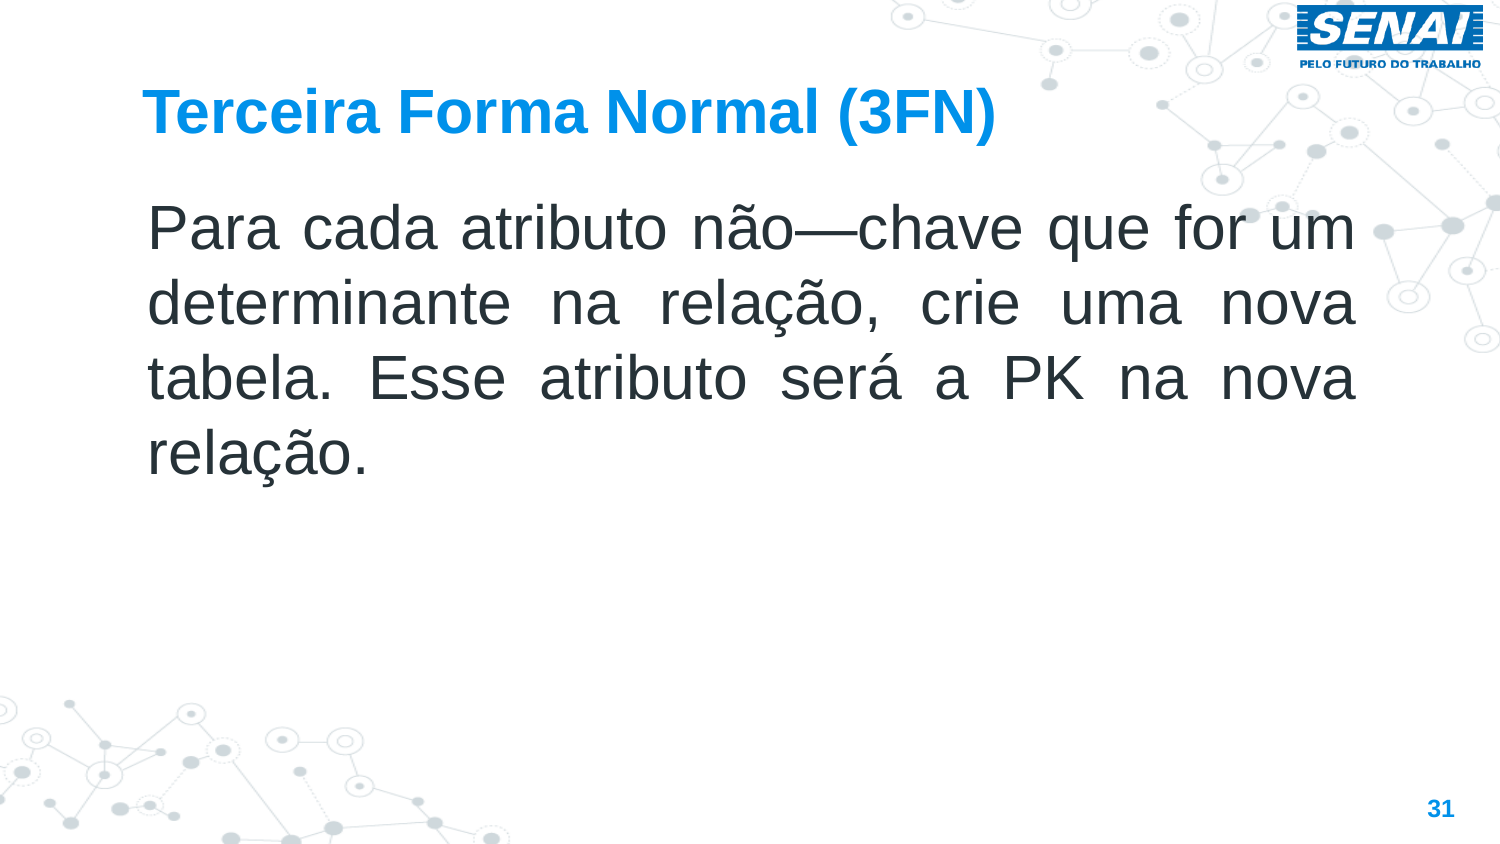

# Terceira Forma Normal (3FN)
Para cada atributo não—chave que for um determinante na relação, crie uma nova tabela. Esse atributo será a PK na nova relação.
31